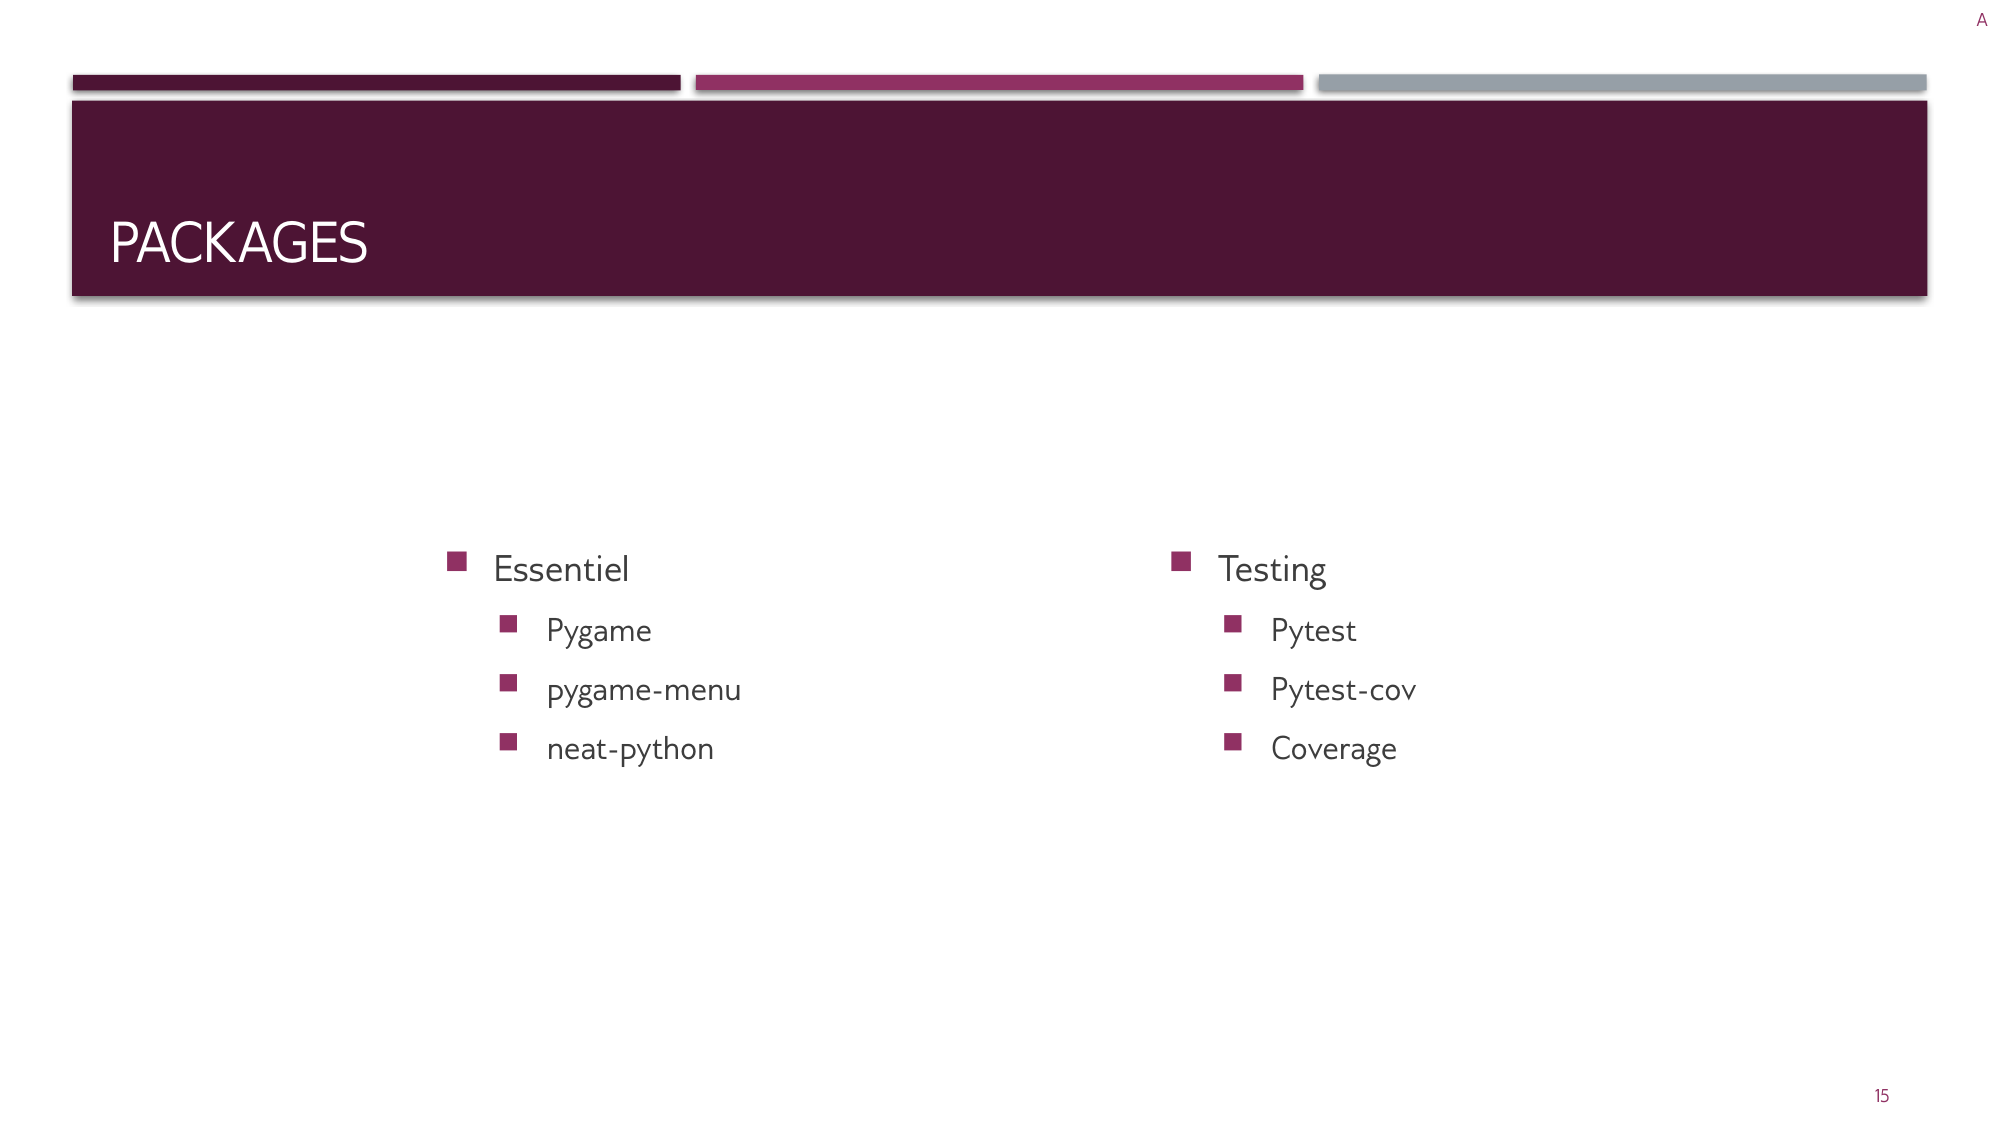

A
# Packages
Essentiel
Pygame
pygame-menu
neat-python
Testing
Pytest
Pytest-cov
Coverage
15